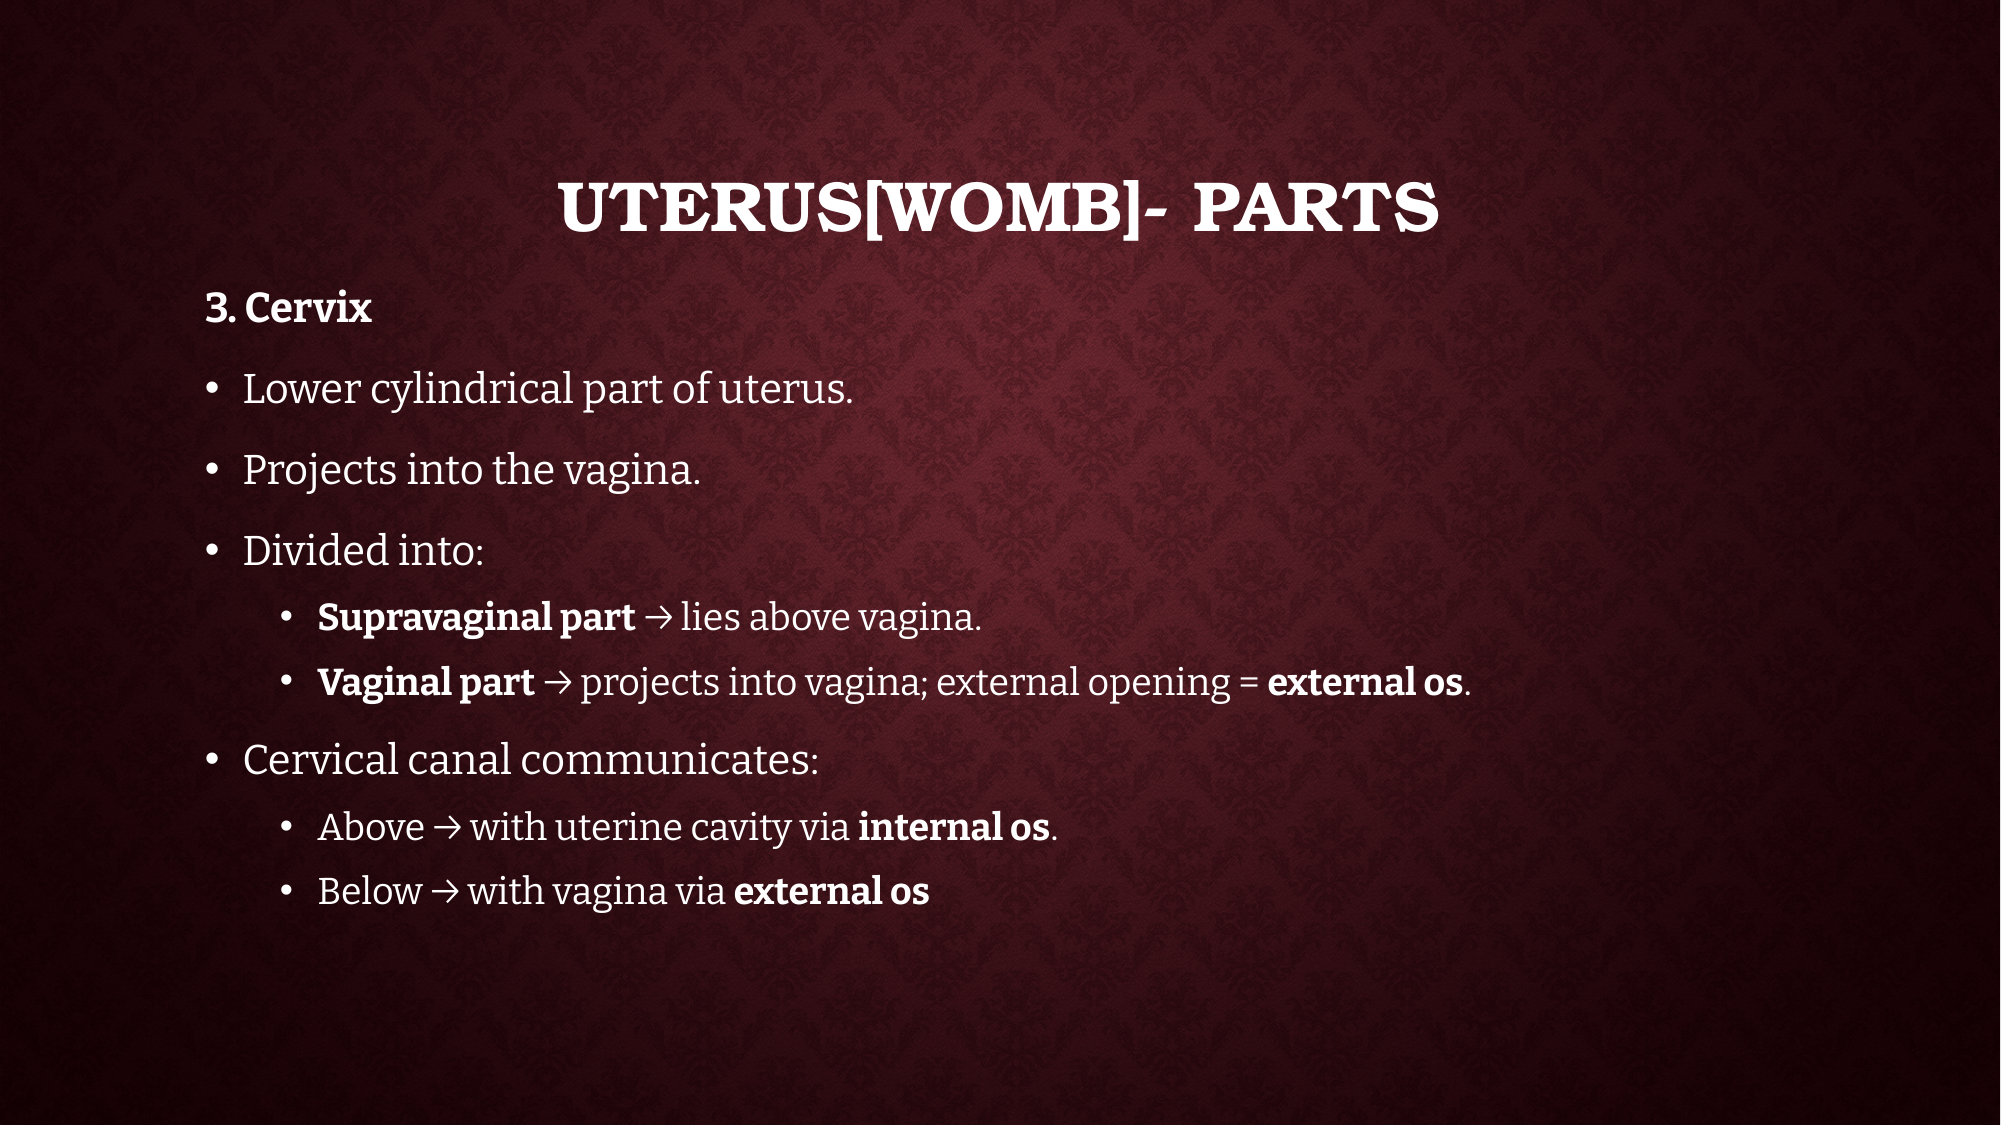

# Uterus[womb]- parts
3. Cervix
Lower cylindrical part of uterus.
Projects into the vagina.
Divided into:
Supravaginal part → lies above vagina.
Vaginal part → projects into vagina; external opening = external os.
Cervical canal communicates:
Above → with uterine cavity via internal os.
Below → with vagina via external os